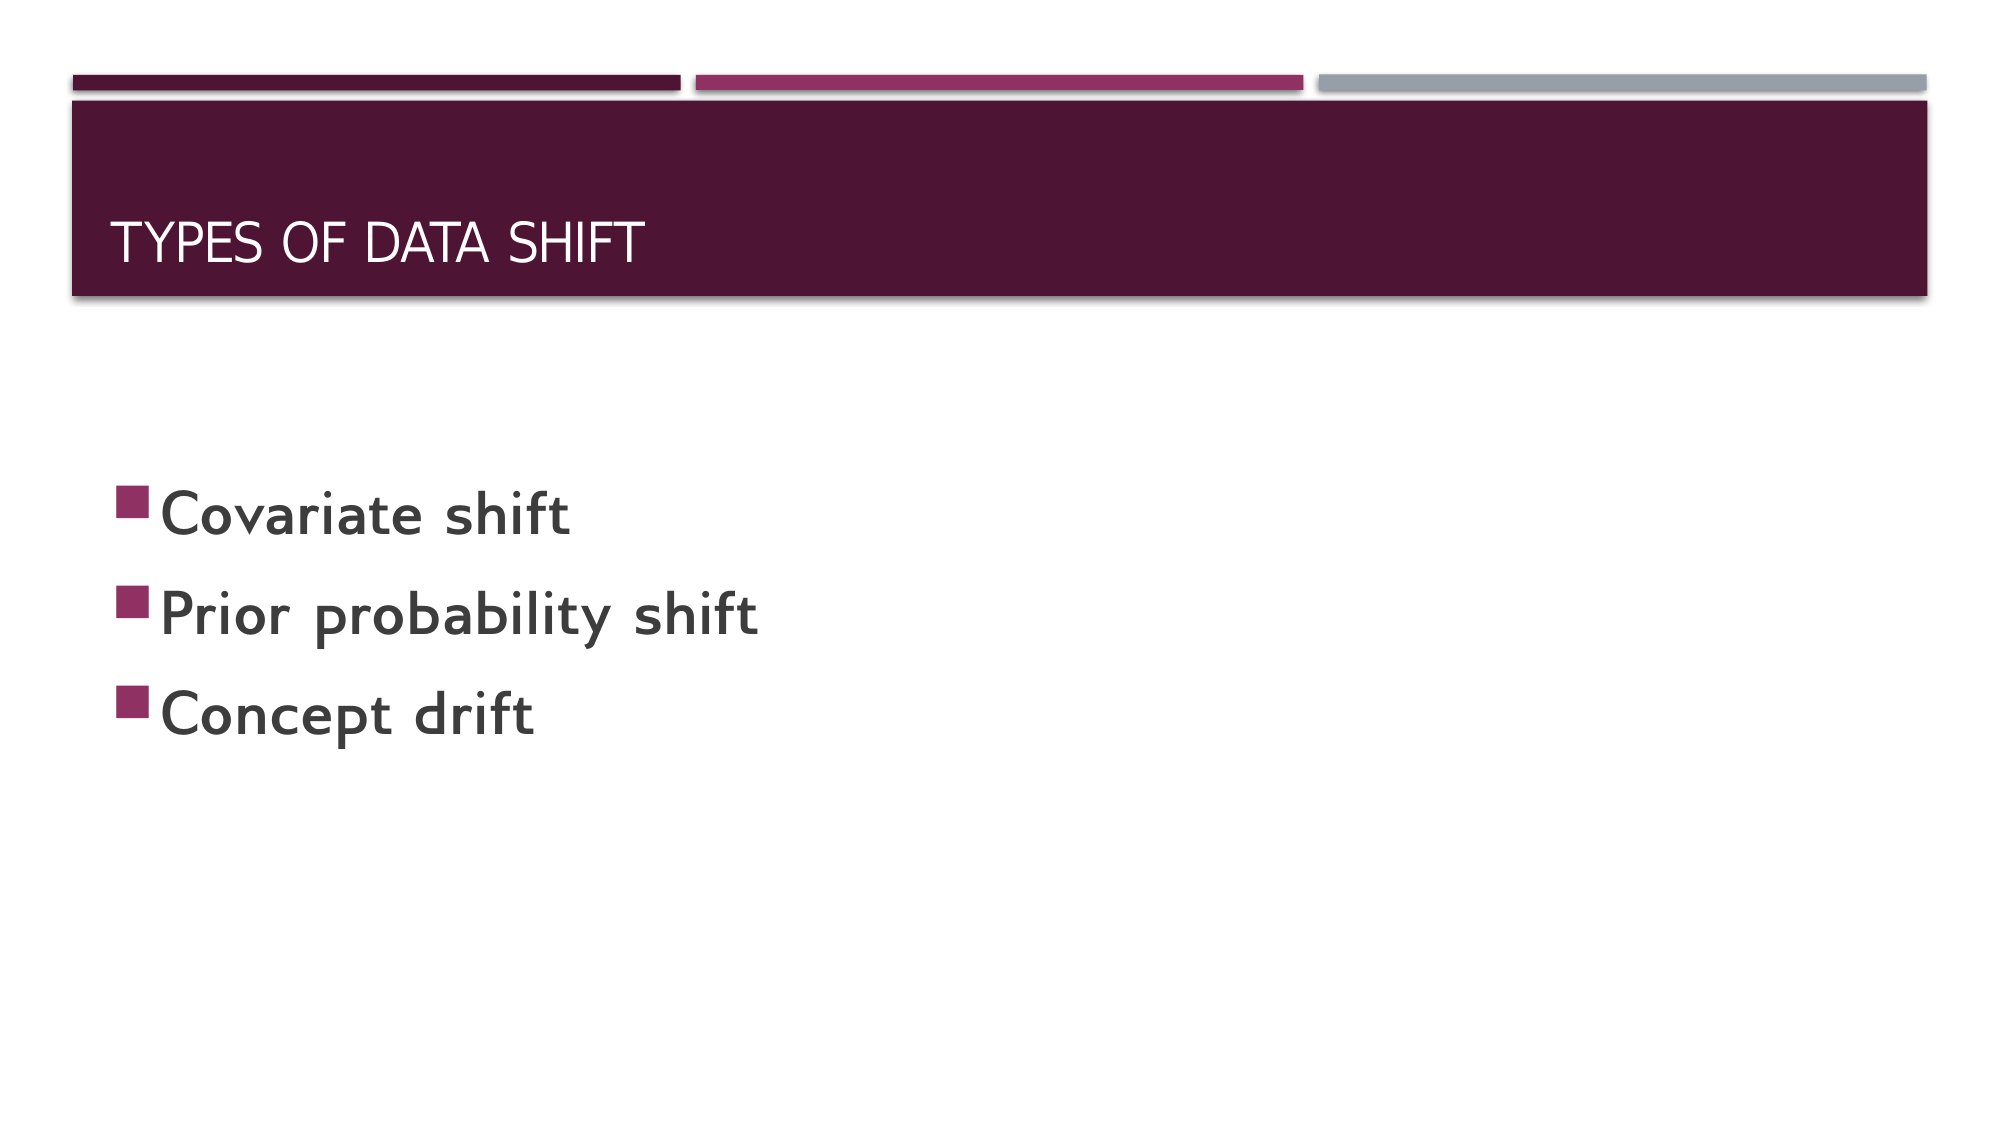

# Types of Data shift
Covariate shift
Prior probability shift
Concept drift